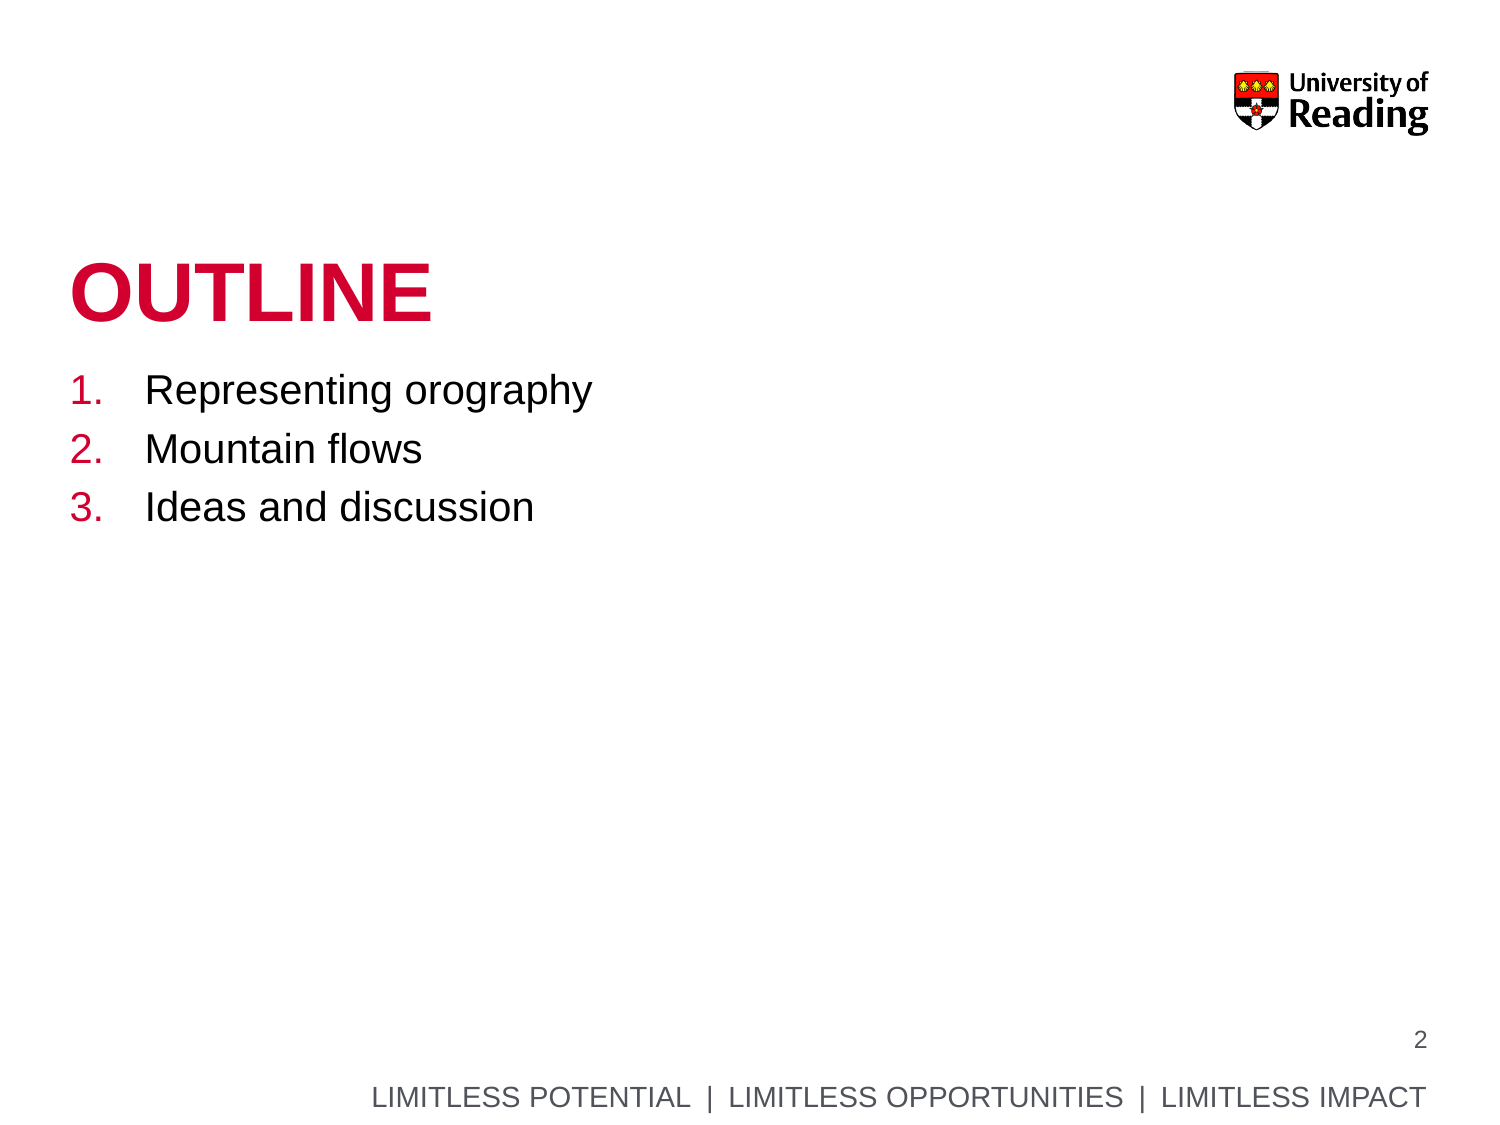

# Outline
Representing orography
Mountain flows
Ideas and discussion
2